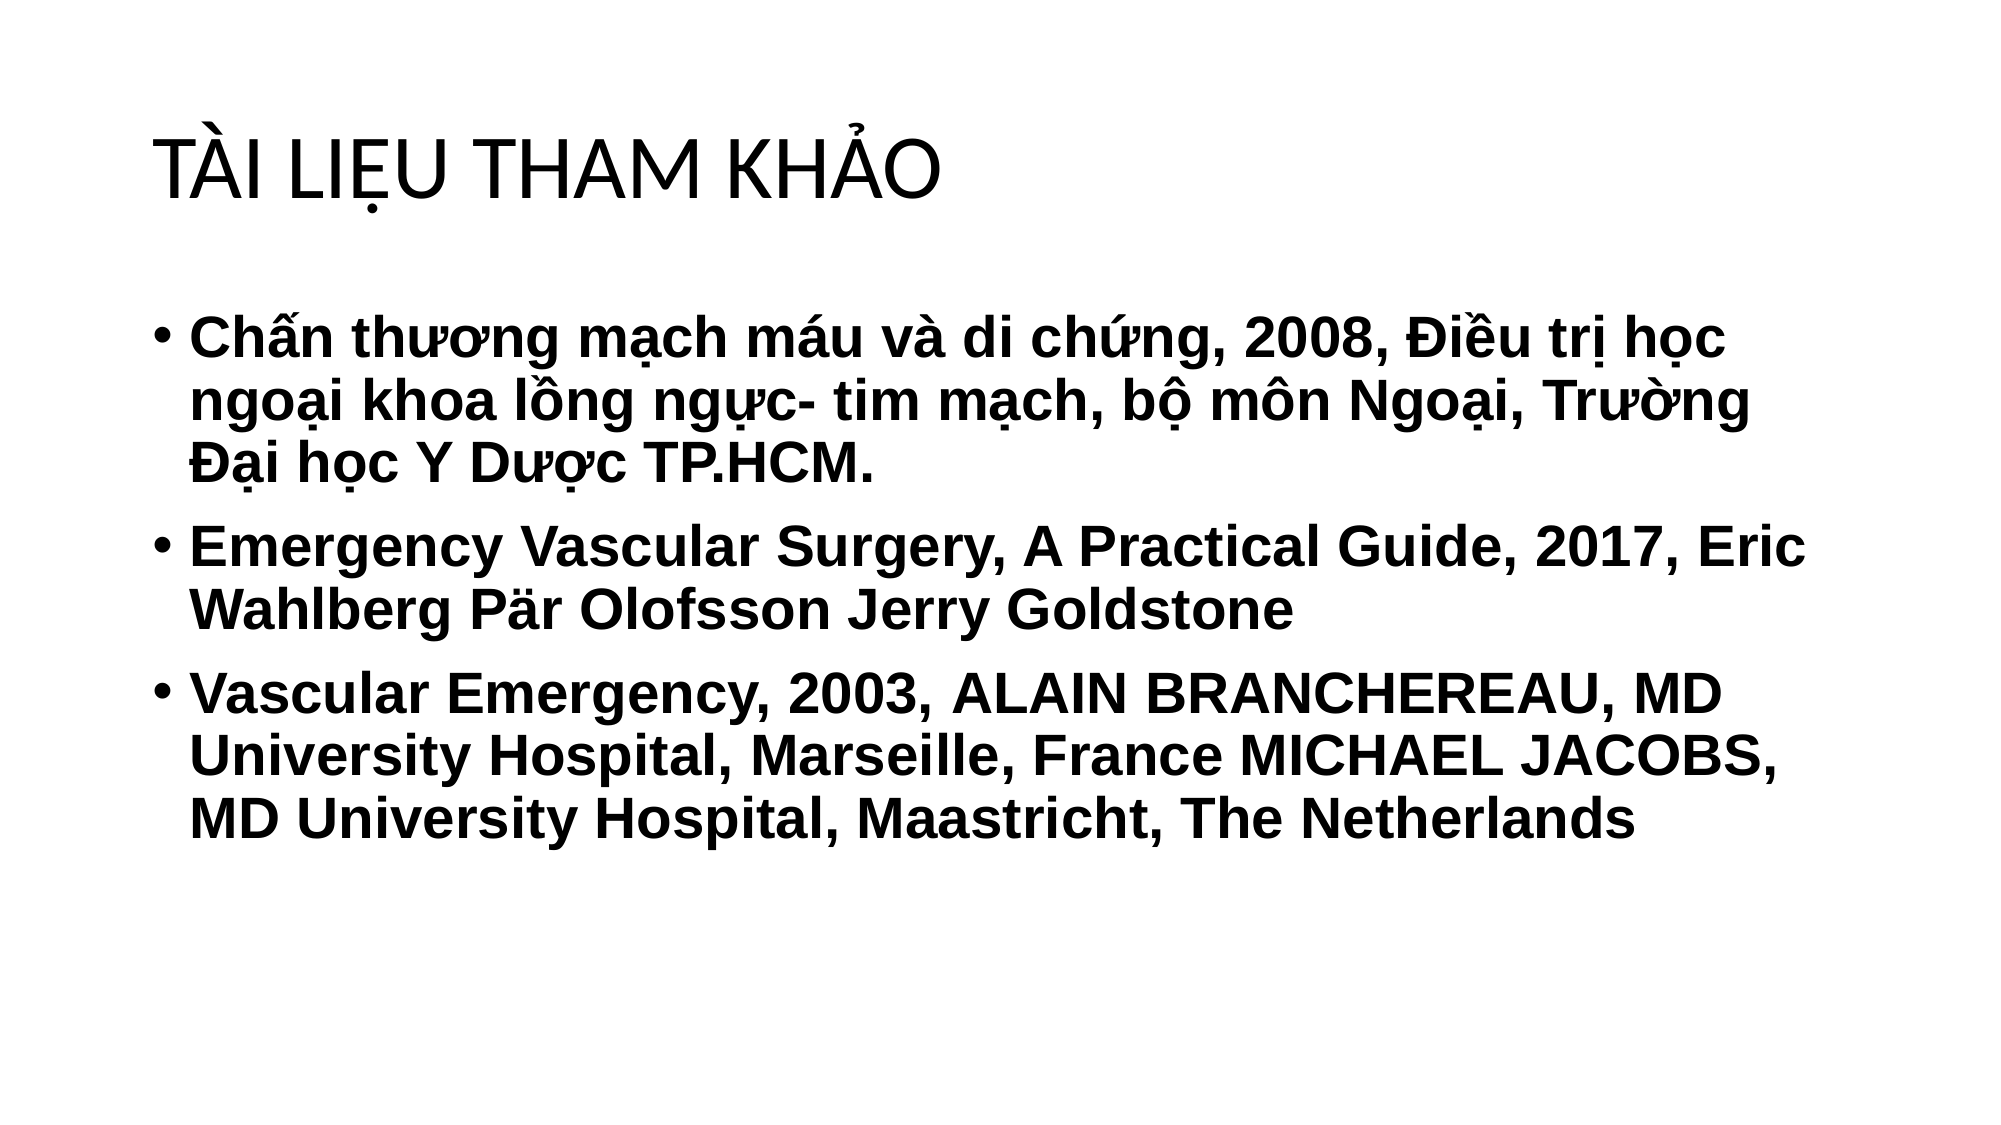

# TÀI LIỆU THAM KHẢO
Chấn thương mạch máu và di chứng, 2008, Điều trị học ngoại khoa lồng ngực- tim mạch, bộ môn Ngoại, Trường Đại học Y Dược TP.HCM.
Emergency Vascular Surgery, A Practical Guide, 2017, Eric Wahlberg Pär Olofsson Jerry Goldstone
Vascular Emergency, 2003, ALAIN BRANCHEREAU, MD University Hospital, Marseille, France MICHAEL JACOBS, MD University Hospital, Maastricht, The Netherlands